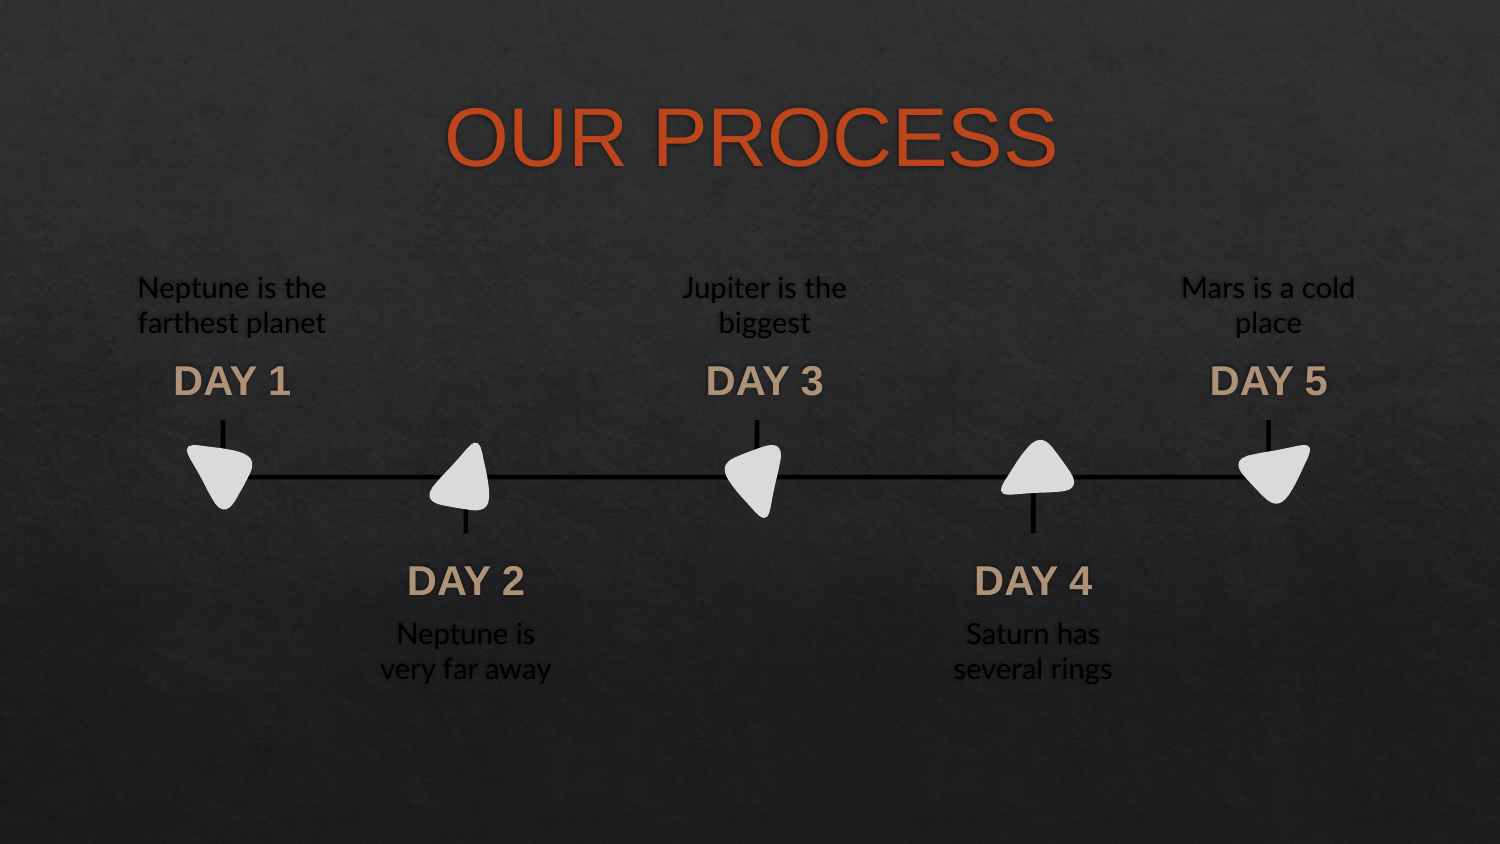

# OUR PROCESS
Neptune is the farthest planet
Jupiter is the biggest
Mars is a cold place

DAY 1
DAY 3
DAY 5

DAY 2
DAY 4
Neptune is very far away
Saturn has several rings